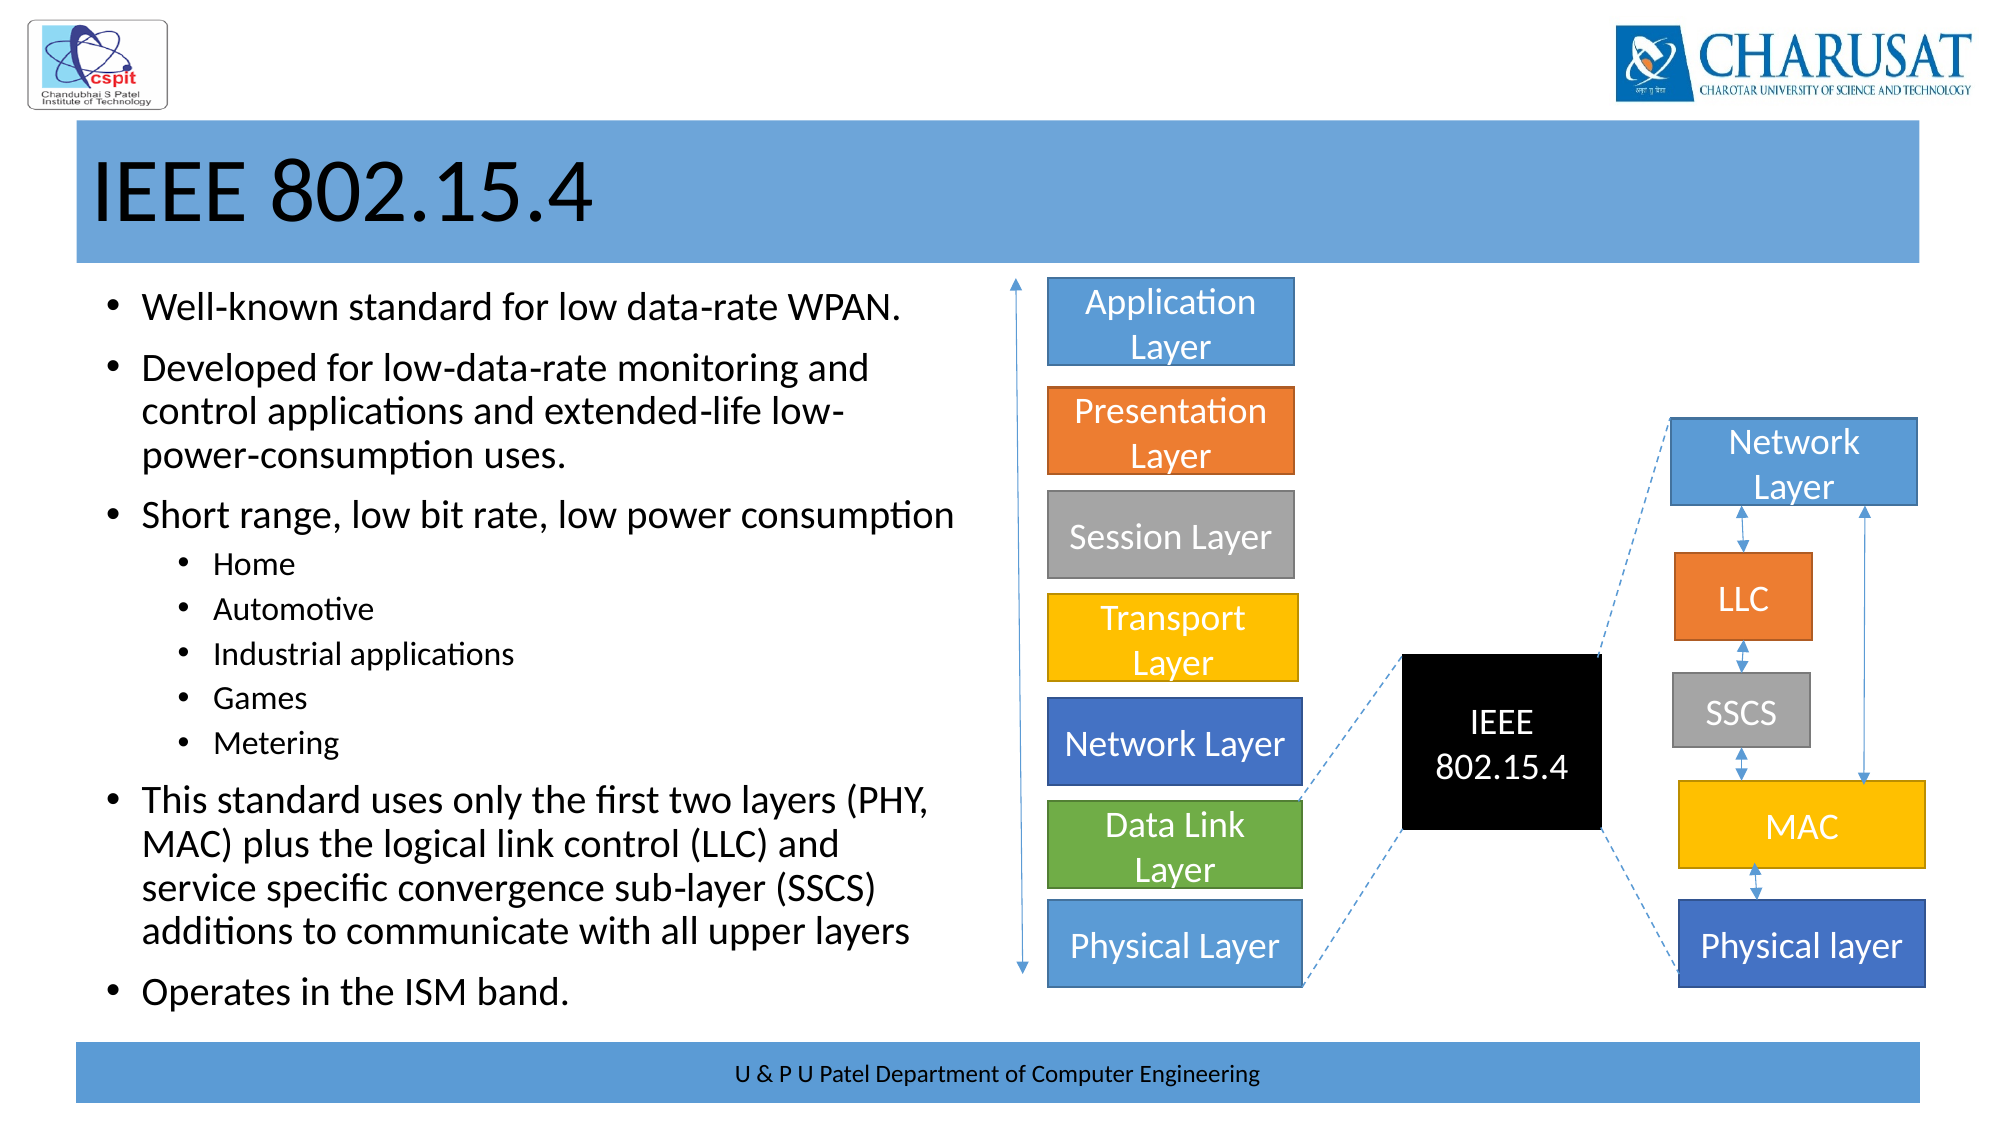

# IEEE 802.15.4
Well‐known standard for low data‐rate WPAN.
Developed for low‐data‐rate monitoring and control applications and extended‐life low‐power‐consumption uses.
Short range, low bit rate, low power consumption
Home
Automotive
Industrial applications
Games
Metering
This standard uses only the first two layers (PHY, MAC) plus the logical link control (LLC) and service specific convergence sub‐layer (SSCS) additions to communicate with all upper layers
Operates in the ISM band.
Application Layer
Presentation Layer
Network Layer
Session Layer
LLC
Transport Layer
IEEE 802.15.4
SSCS
Network Layer
MAC
Data Link Layer
Physical layer
Physical Layer